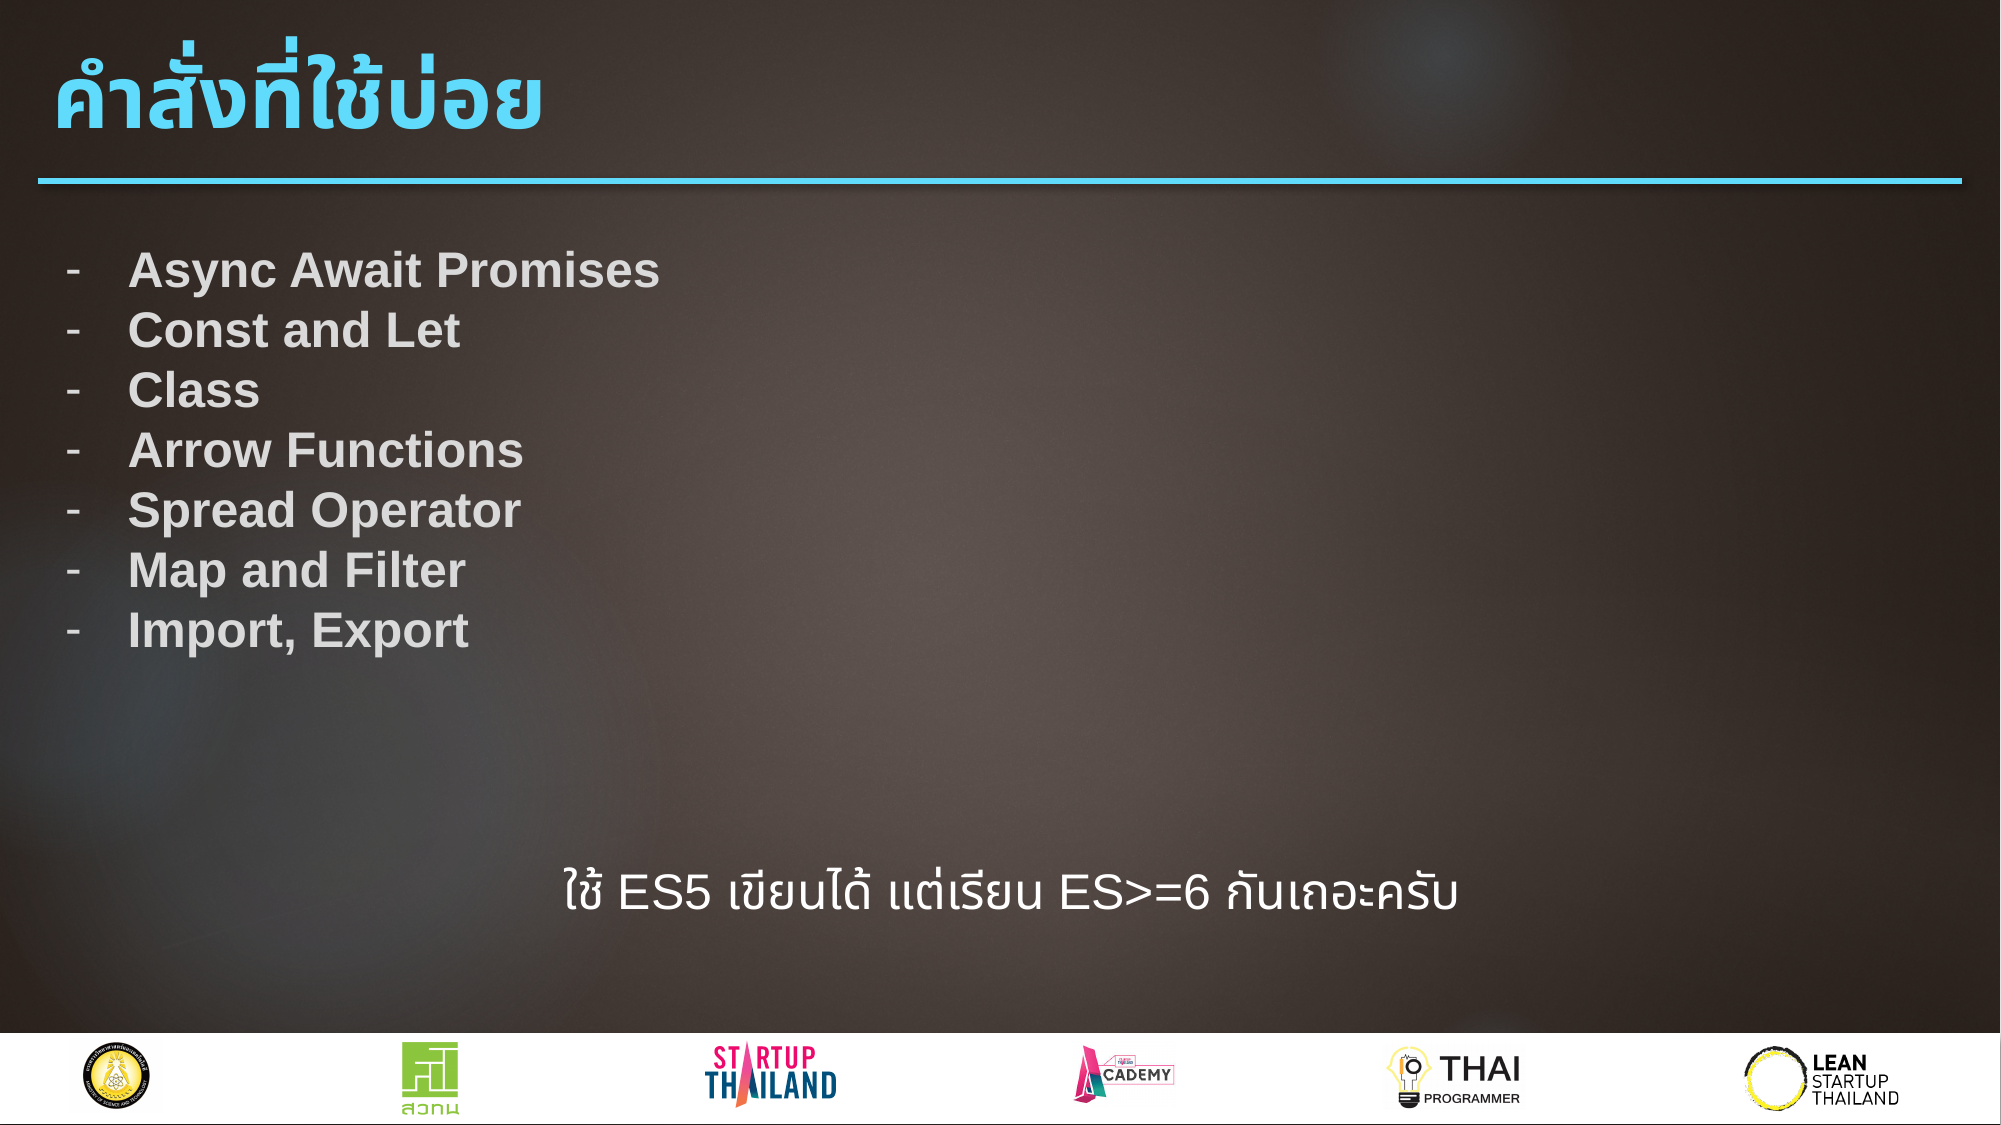

# คำสั่งที่ใช้บ่อย
Async Await Promises
Const and Let
Class
Arrow Functions
Spread Operator
Map and Filter
Import, Export

ใช้ ES5 เขียนได้ แต่เรียน ES>=6 กันเถอะครับ